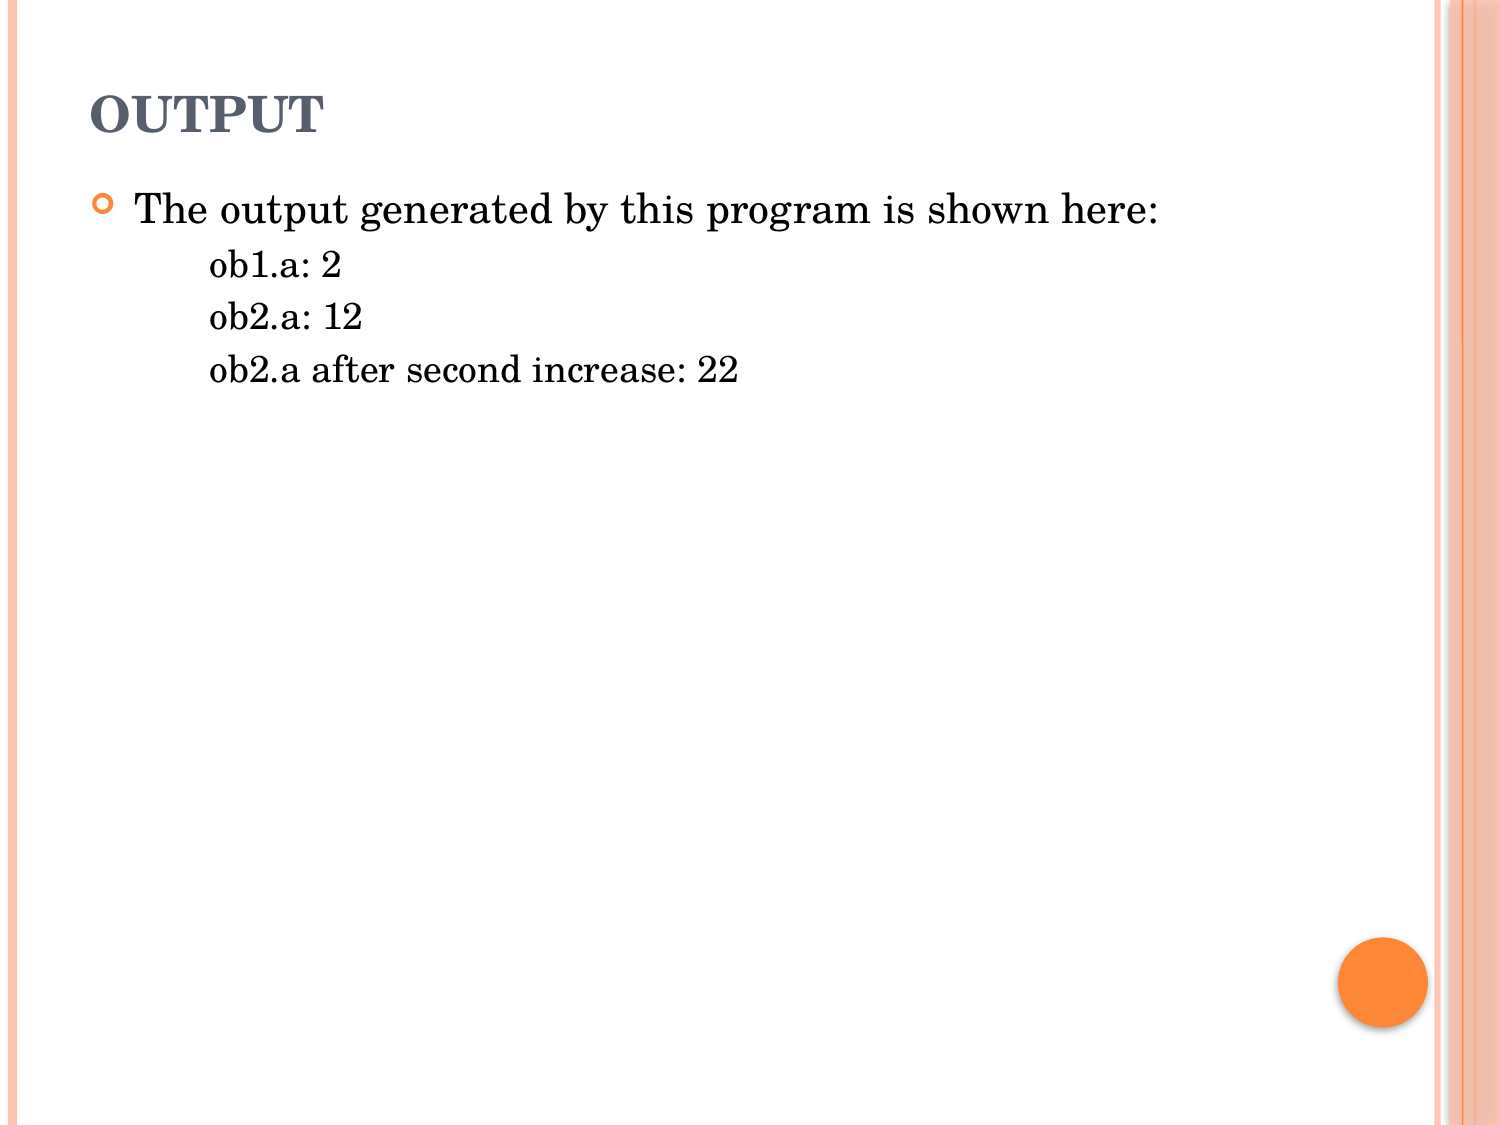

# output
The output generated by this program is shown here:
ob1.a: 2
ob2.a: 12
ob2.a after second increase: 22